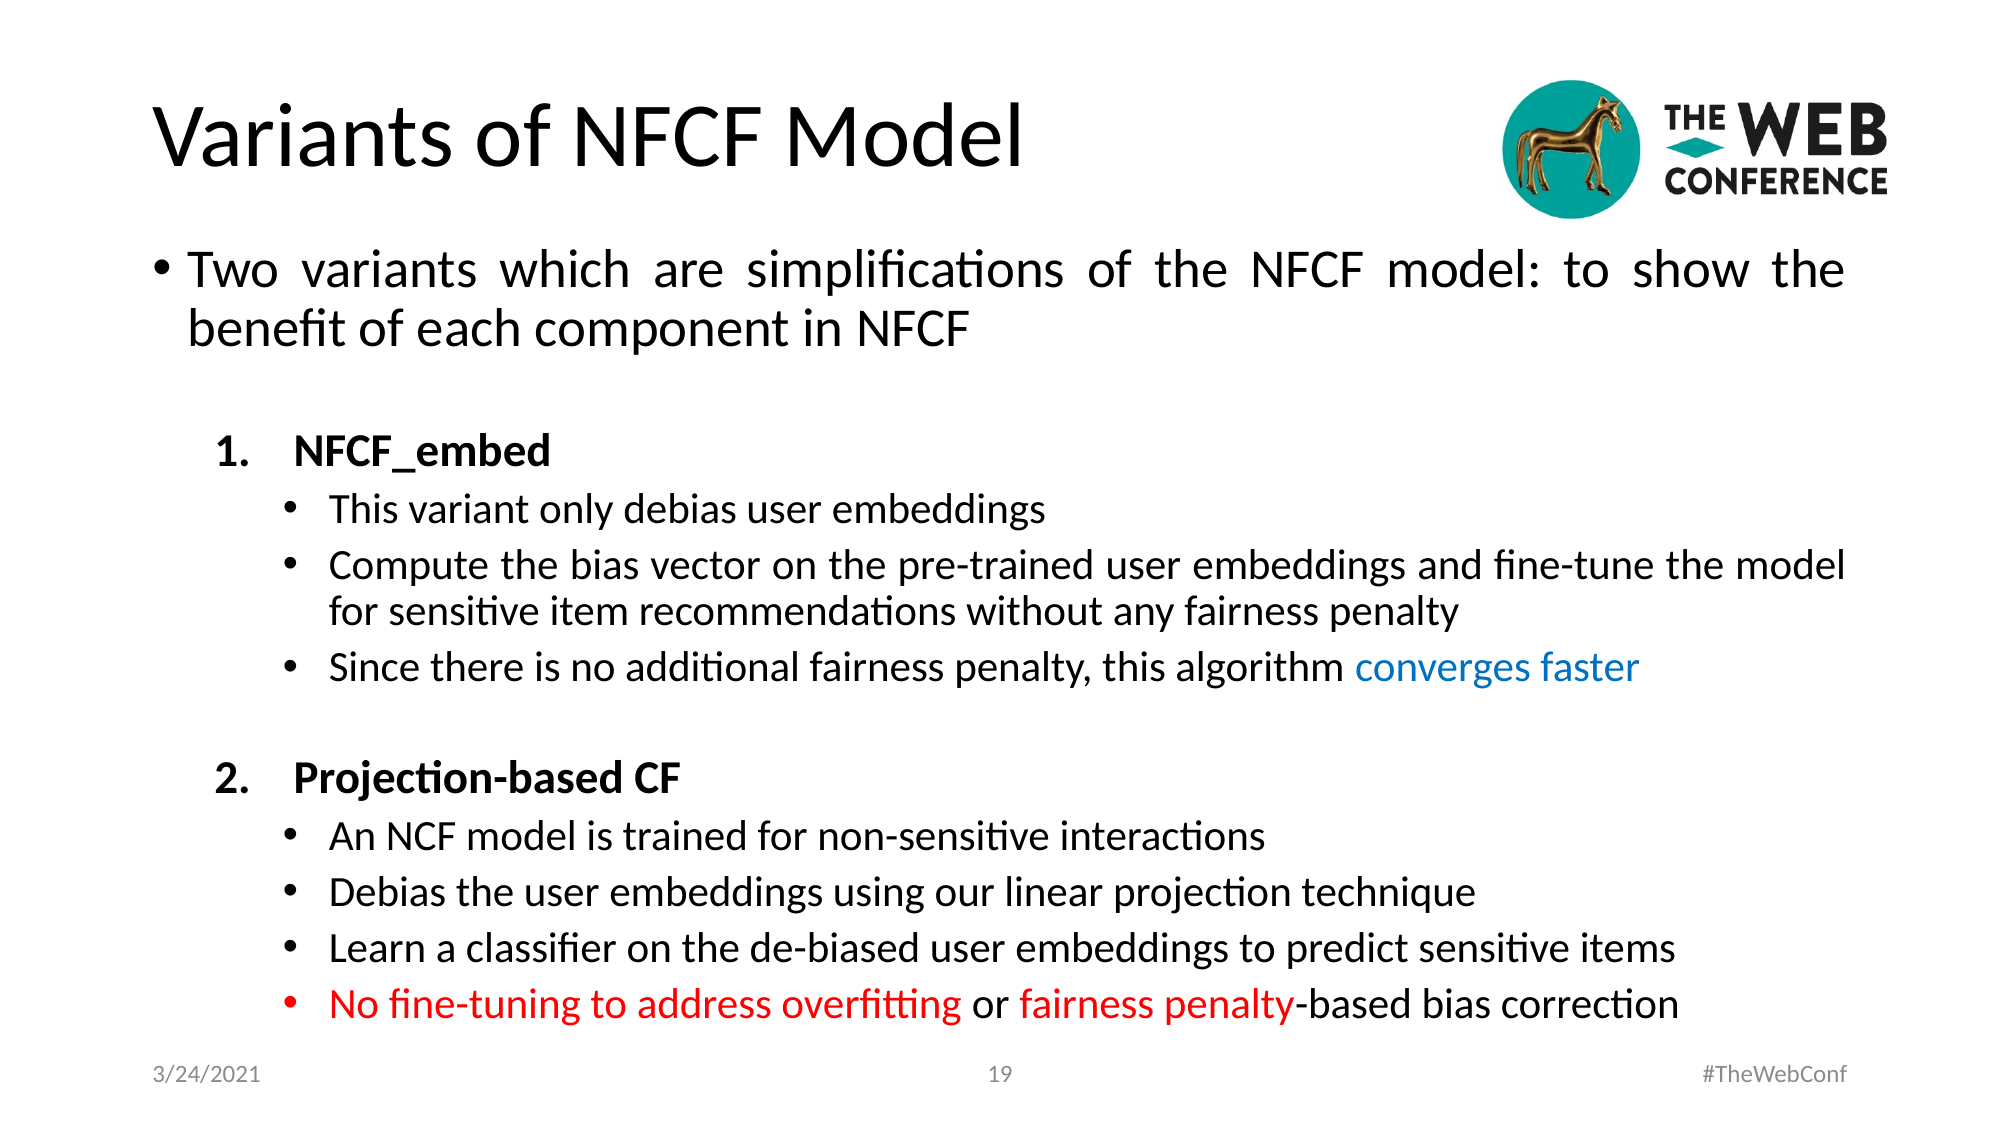

# Variants of NFCF Model
Two variants which are simplifications of the NFCF model: to show the benefit of each component in NFCF

NFCF_embed
This variant only debias user embeddings
Compute the bias vector on the pre-trained user embeddings and fine-tune the model for sensitive item recommendations without any fairness penalty
Since there is no additional fairness penalty, this algorithm converges faster

Projection-based CF
An NCF model is trained for non-sensitive interactions
Debias the user embeddings using our linear projection technique
Learn a classifier on the de-biased user embeddings to predict sensitive items
No fine-tuning to address overfitting or fairness penalty-based bias correction

3/24/2021
19
#TheWebConf